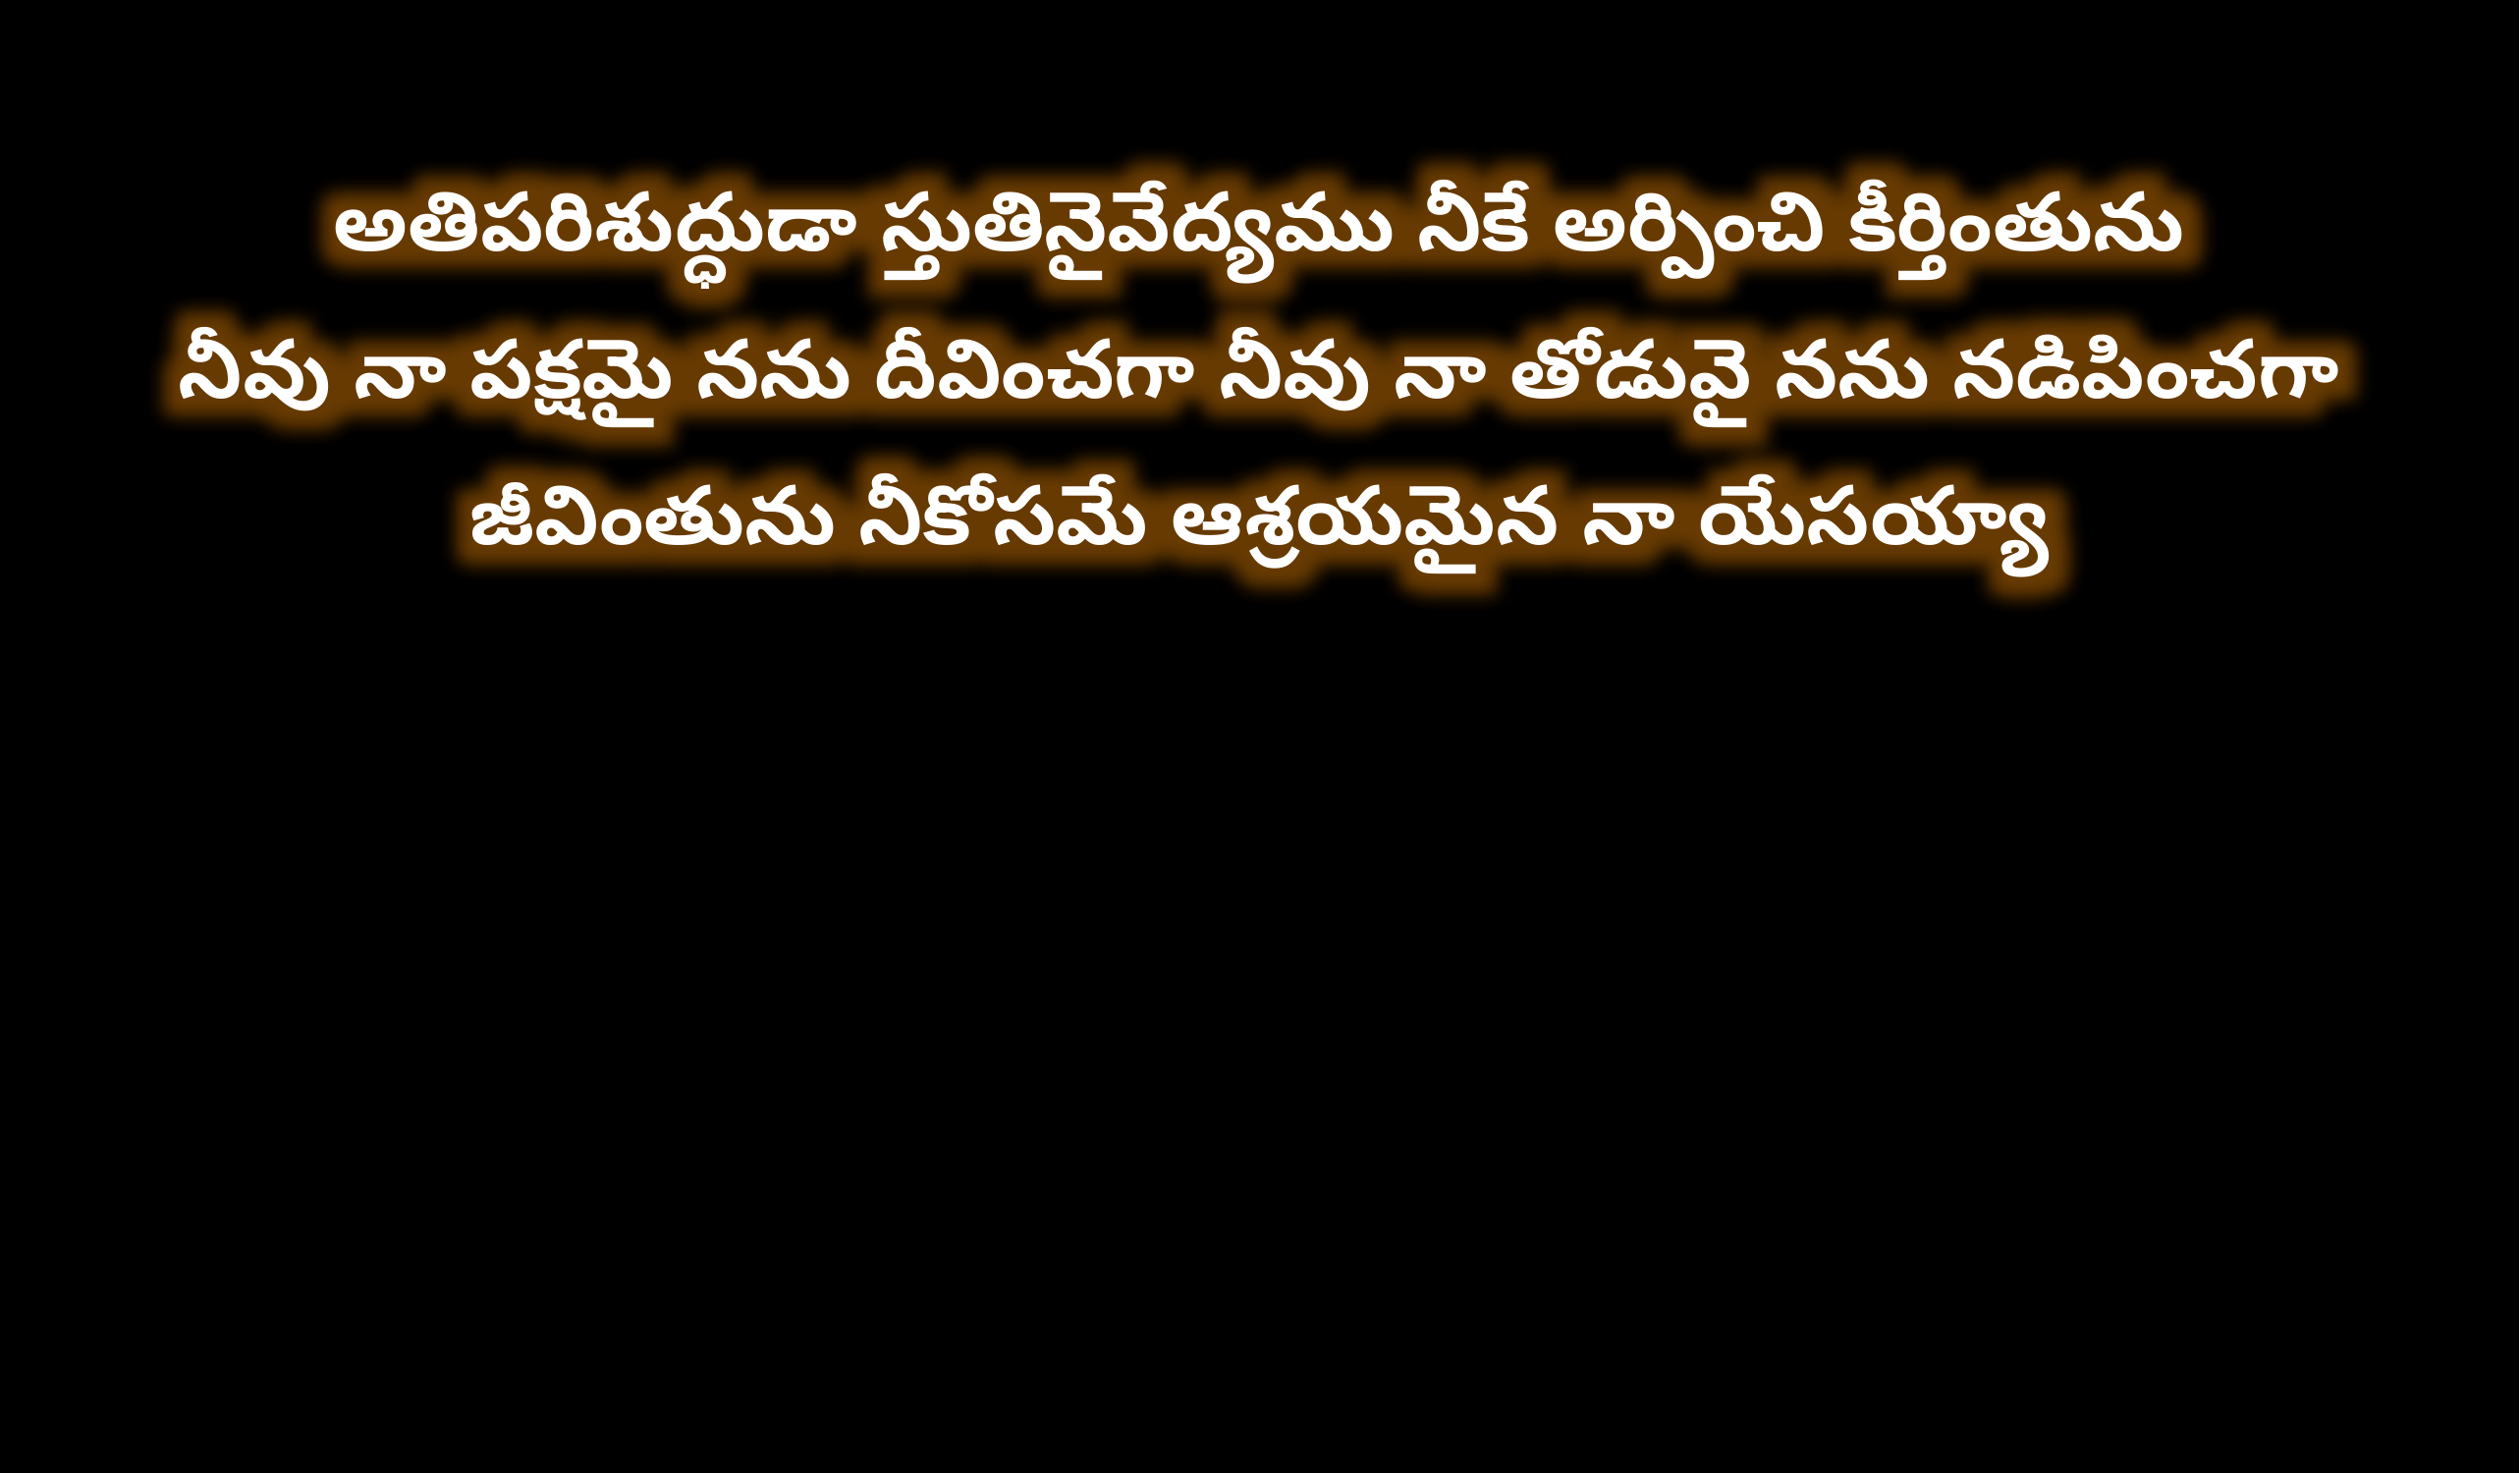

అతిపరిశుద్ధుడా స్తుతినైవేద్యము నీకే అర్పించి కీర్తింతును
నీవు నా పక్షమై నను దీవించగా నీవు నా తోడువై నను నడిపించగా
జీవింతును నీకోసమే ఆశ్రయమైన నా యేసయ్యా